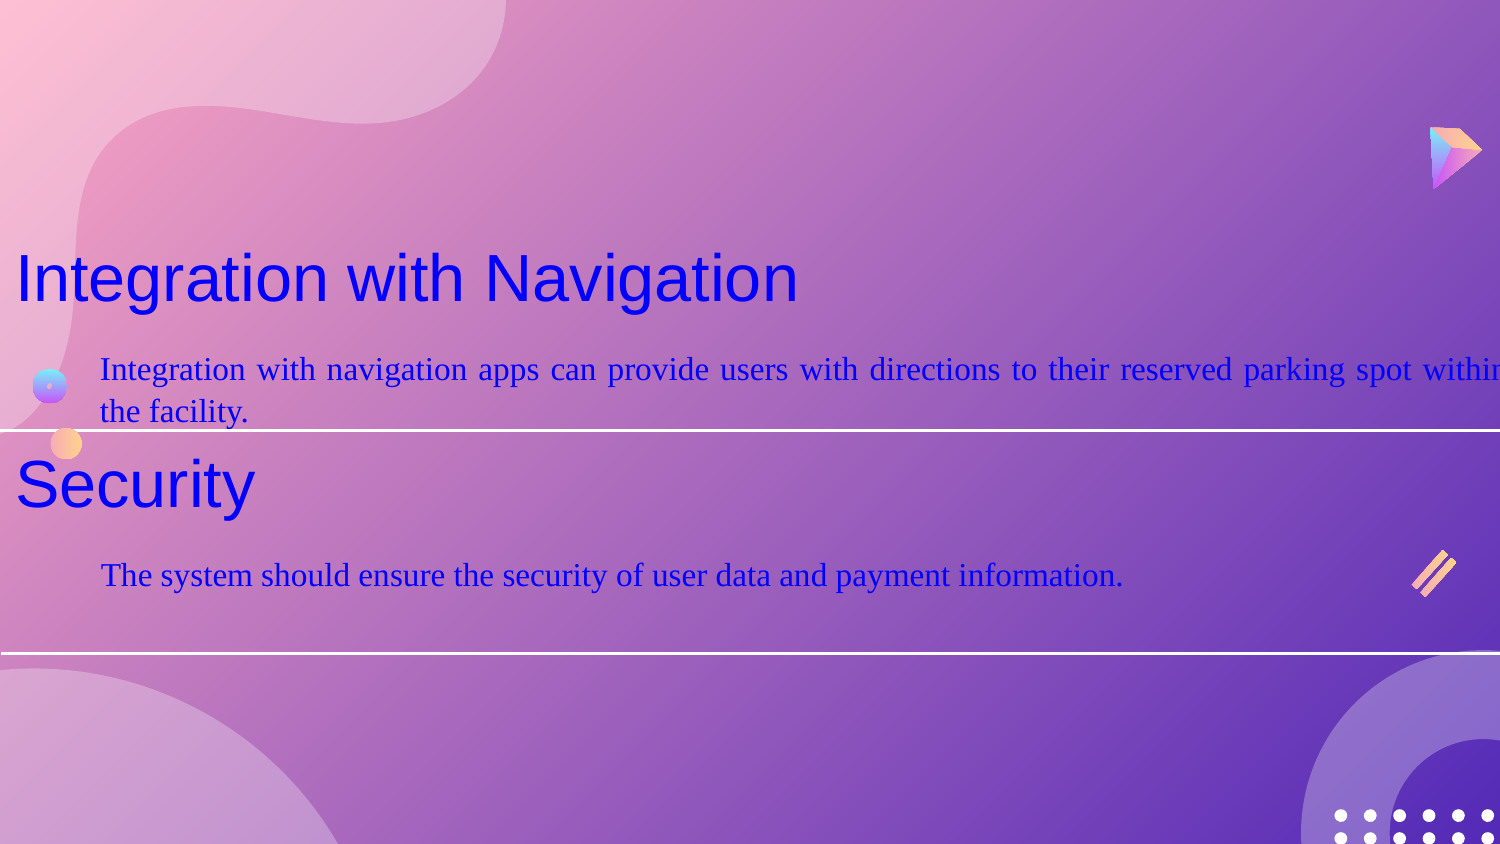

# Integration with Navigation
Integration with navigation apps can provide users with directions to their reserved parking spot within the facility.

Security
The system should ensure the security of user data and payment information.